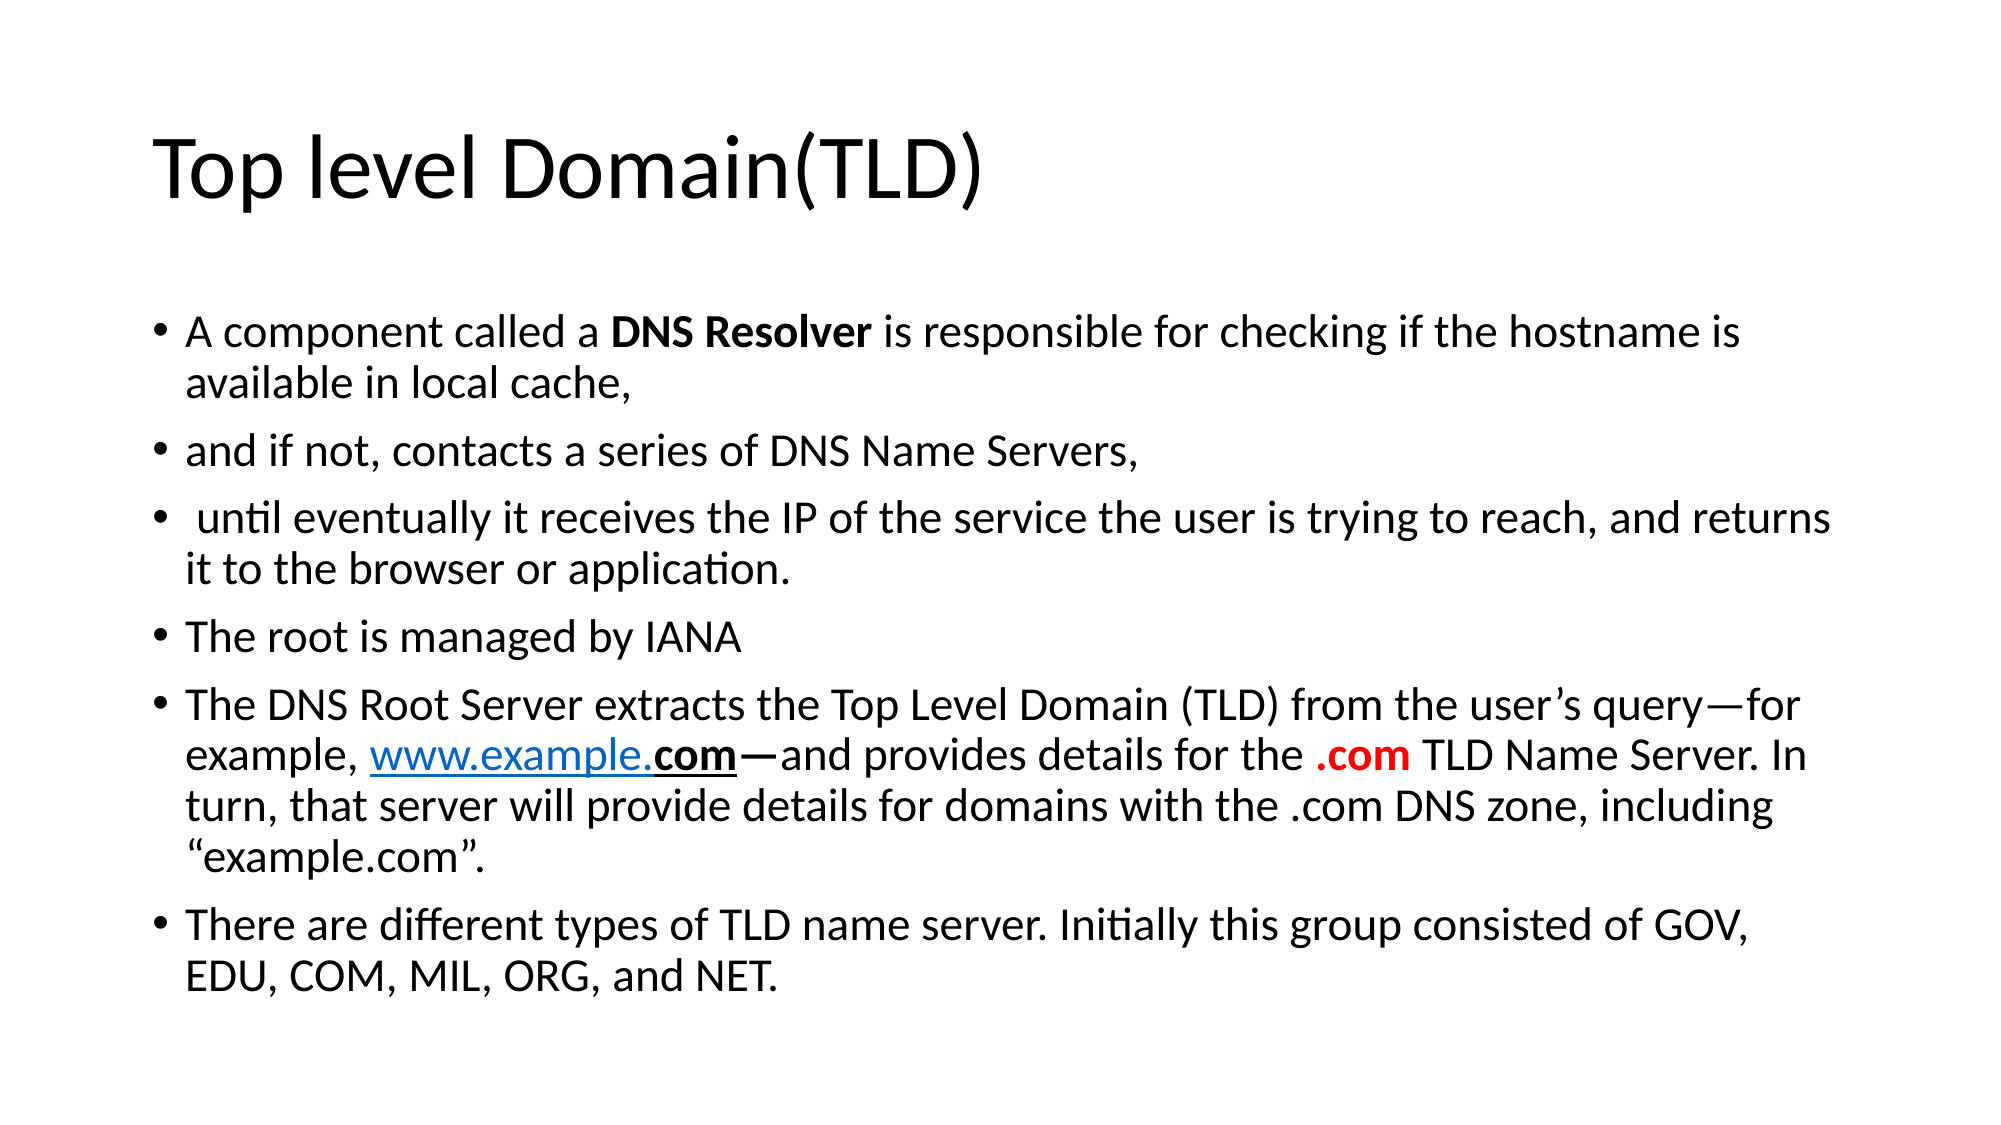

# Top level Domain(TLD)
A component called a DNS Resolver is responsible for checking if the hostname is available in local cache,
and if not, contacts a series of DNS Name Servers,
 until eventually it receives the IP of the service the user is trying to reach, and returns it to the browser or application.
The root is managed by IANA
The DNS Root Server extracts the Top Level Domain (TLD) from the user’s query—for example, www.example.com—and provides details for the .com TLD Name Server. In turn, that server will provide details for domains with the .com DNS zone, including “example.com”.
There are different types of TLD name server. Initially this group consisted of GOV, EDU, COM, MIL, ORG, and NET.